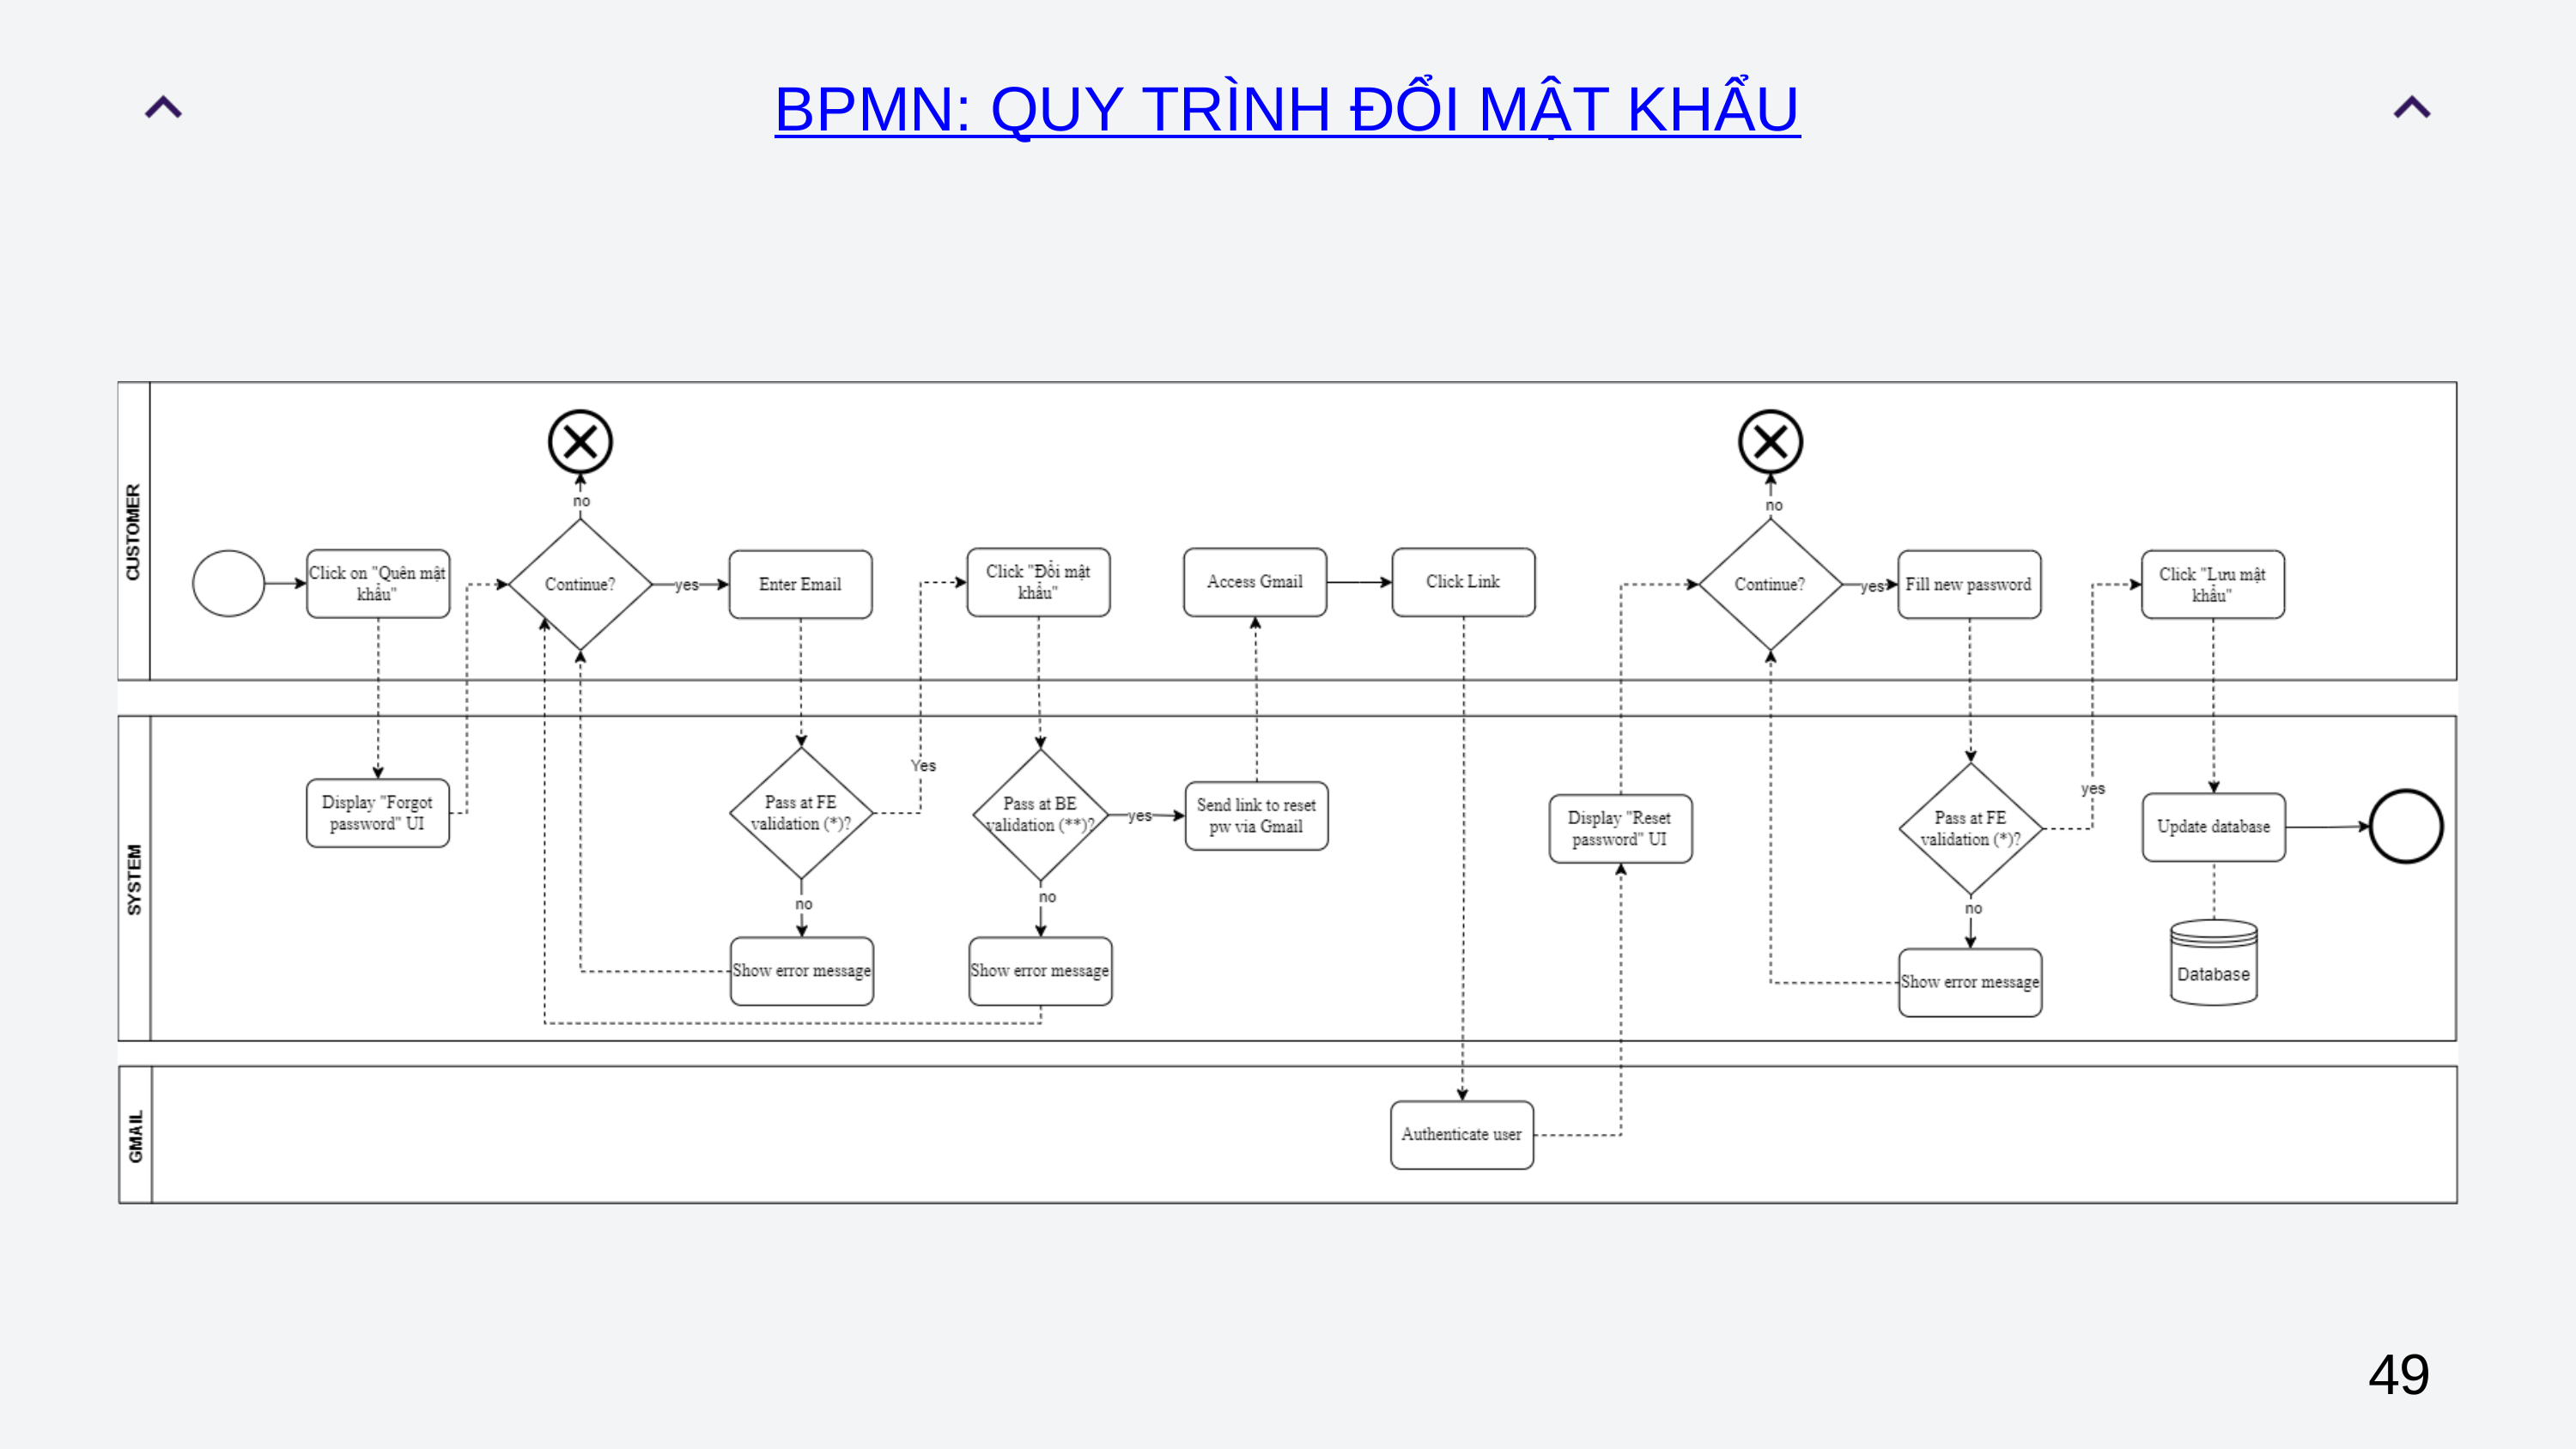

BPMN: QUY TRÌNH ĐỔI MẬT KHẨU

49